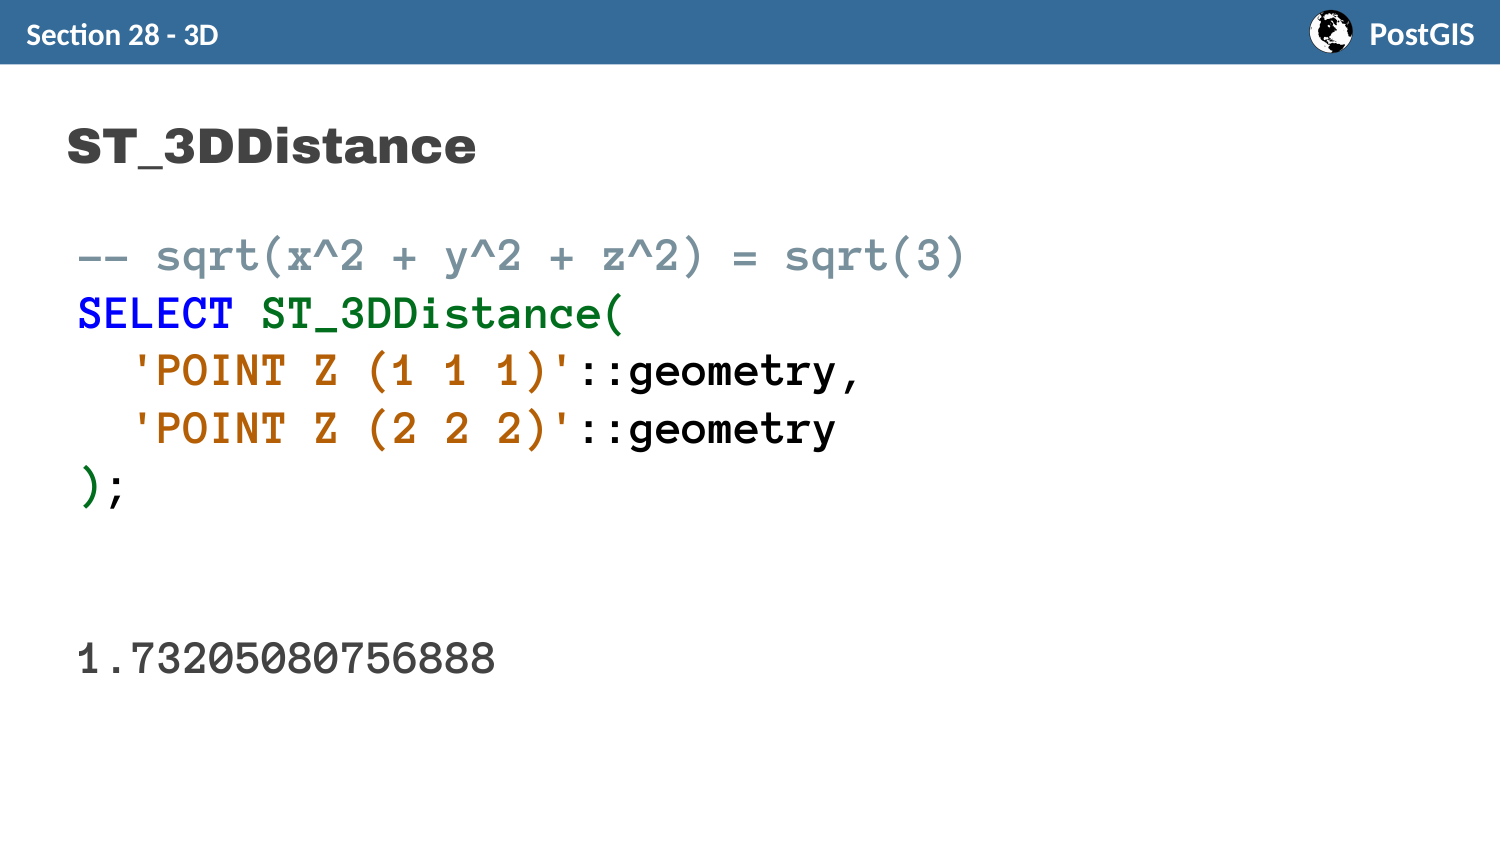

Section 28 - 3D
# ST_3DDistance
-- sqrt(x^2 + y^2 + z^2) = sqrt(3)
SELECT ST_3DDistance(
  'POINT Z (1 1 1)'::geometry,
  'POINT Z (2 2 2)'::geometry
);

1.73205080756888